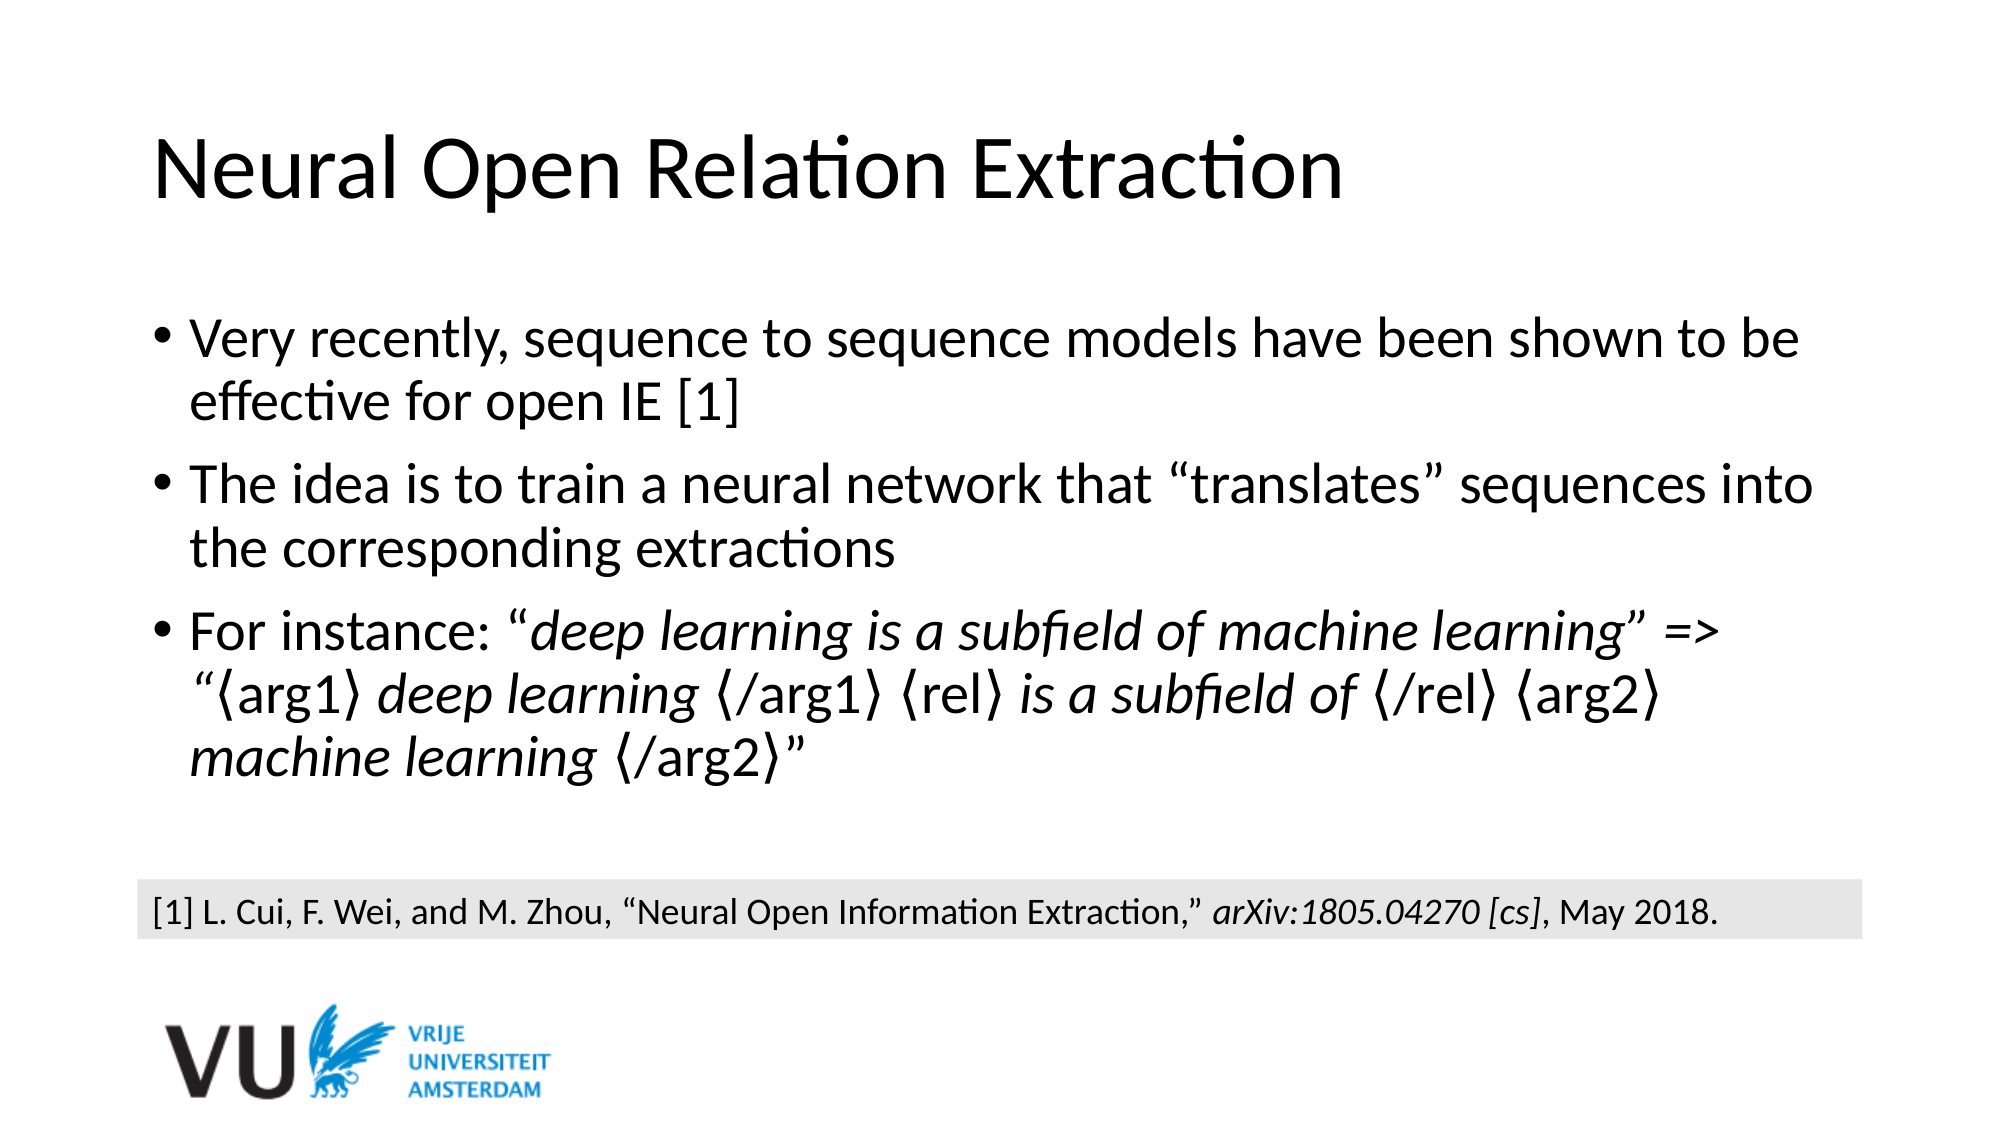

# Neural Open Relation Extraction
Very recently, sequence to sequence models have been shown to be effective for open IE [1]
The idea is to train a neural network that “translates” sequences into the corresponding extractions
For instance: “deep learning is a subfield of machine learning” => “⟨arg1⟩ deep learning ⟨/arg1⟩ ⟨rel⟩ is a subfield of ⟨/rel⟩ ⟨arg2⟩ machine learning ⟨/arg2⟩”
[1] L. Cui, F. Wei, and M. Zhou, “Neural Open Information Extraction,” arXiv:1805.04270 [cs], May 2018.